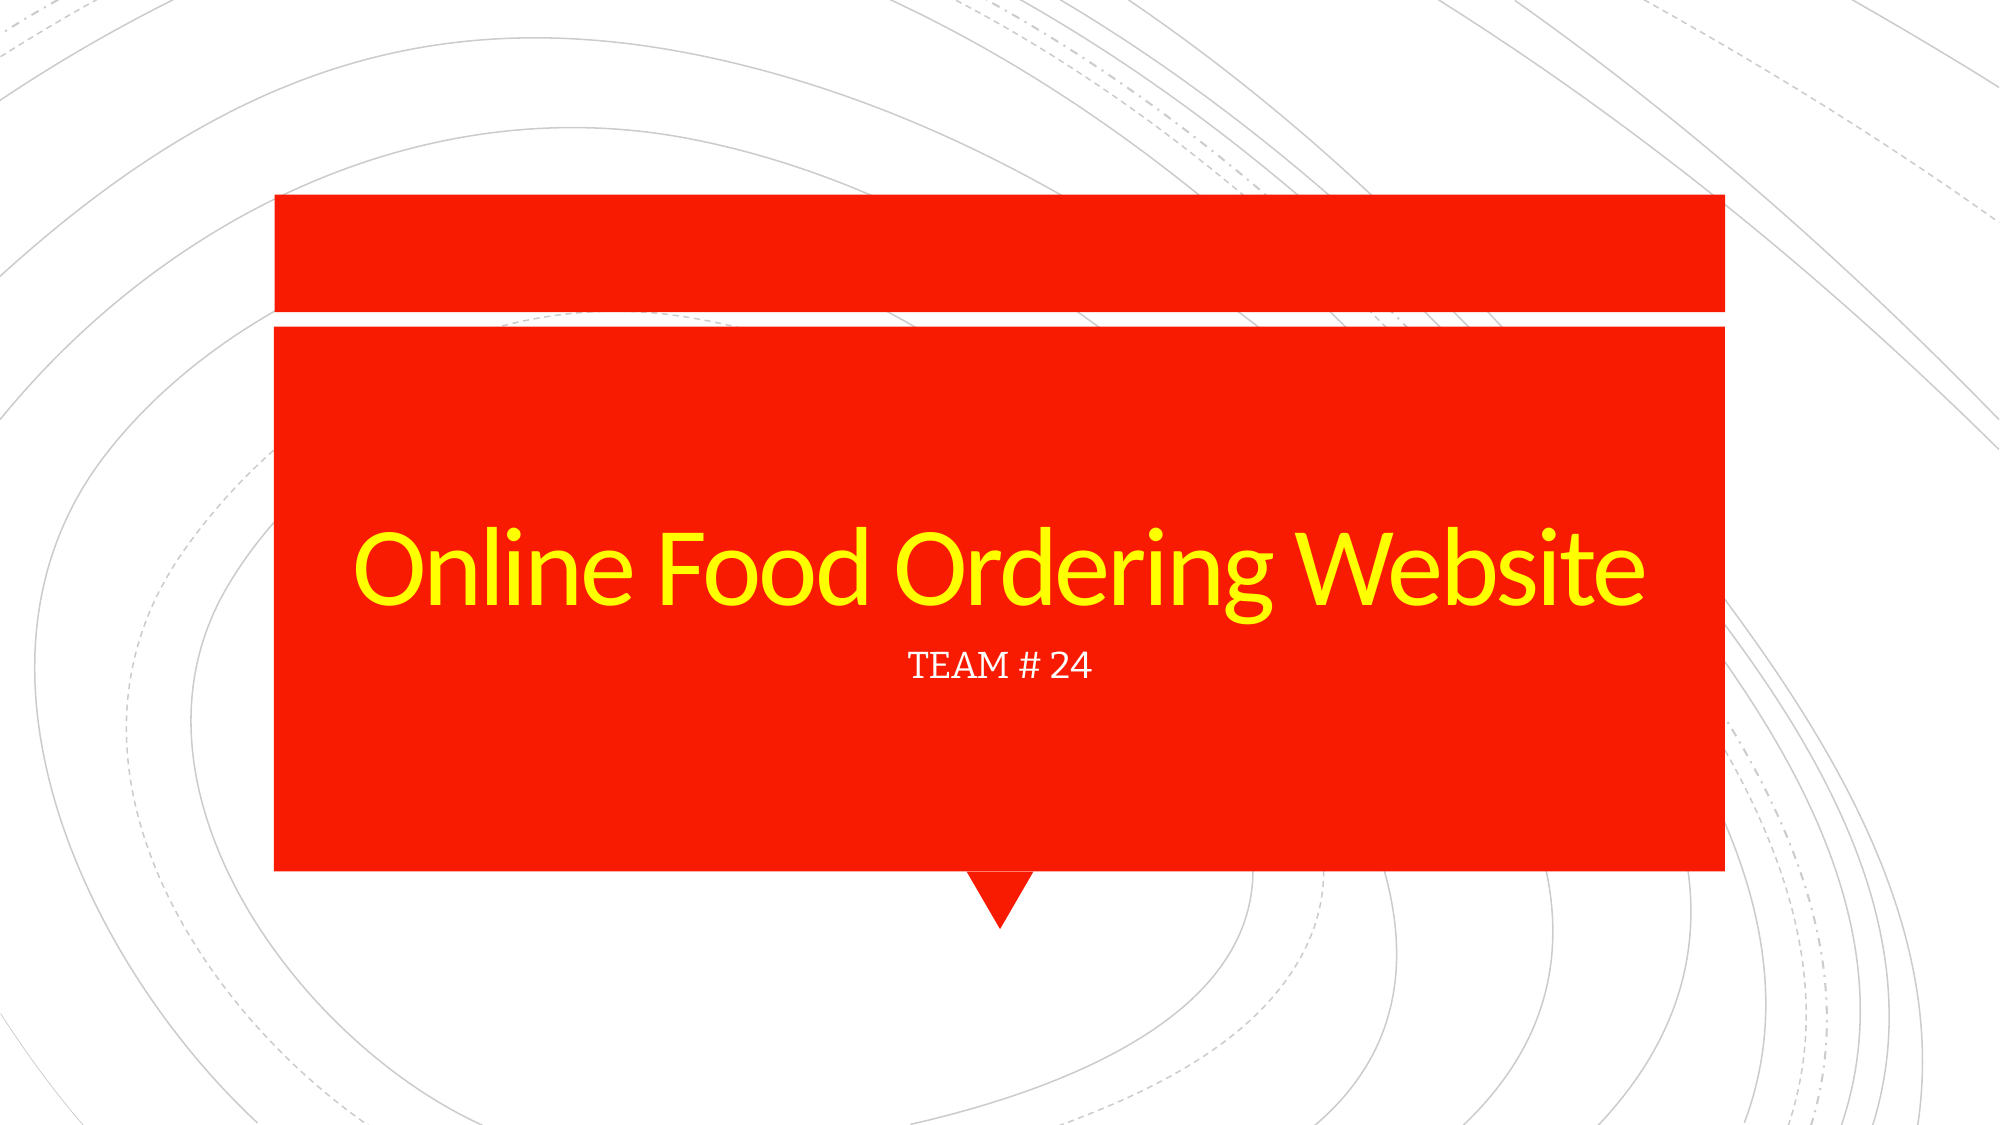

# Online Food Ordering Website
TEAM # 24